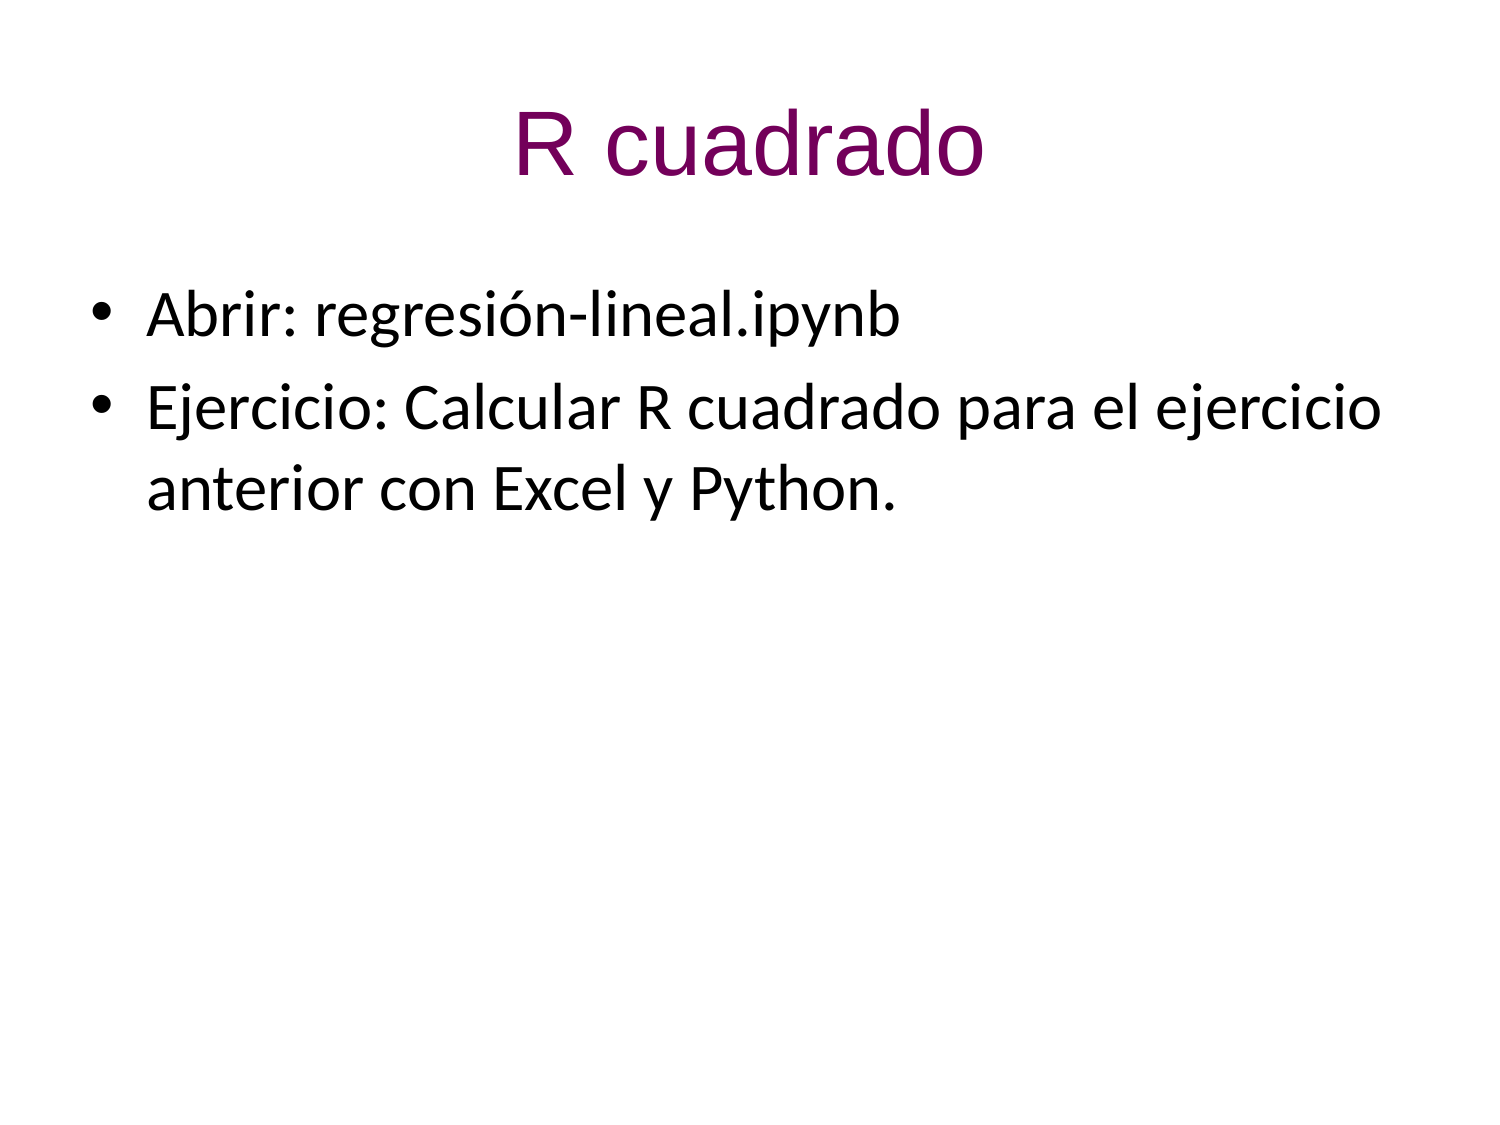

# R cuadrado
Abrir: regresión-lineal.ipynb
Ejercicio: Calcular R cuadrado para el ejercicio anterior con Excel y Python.